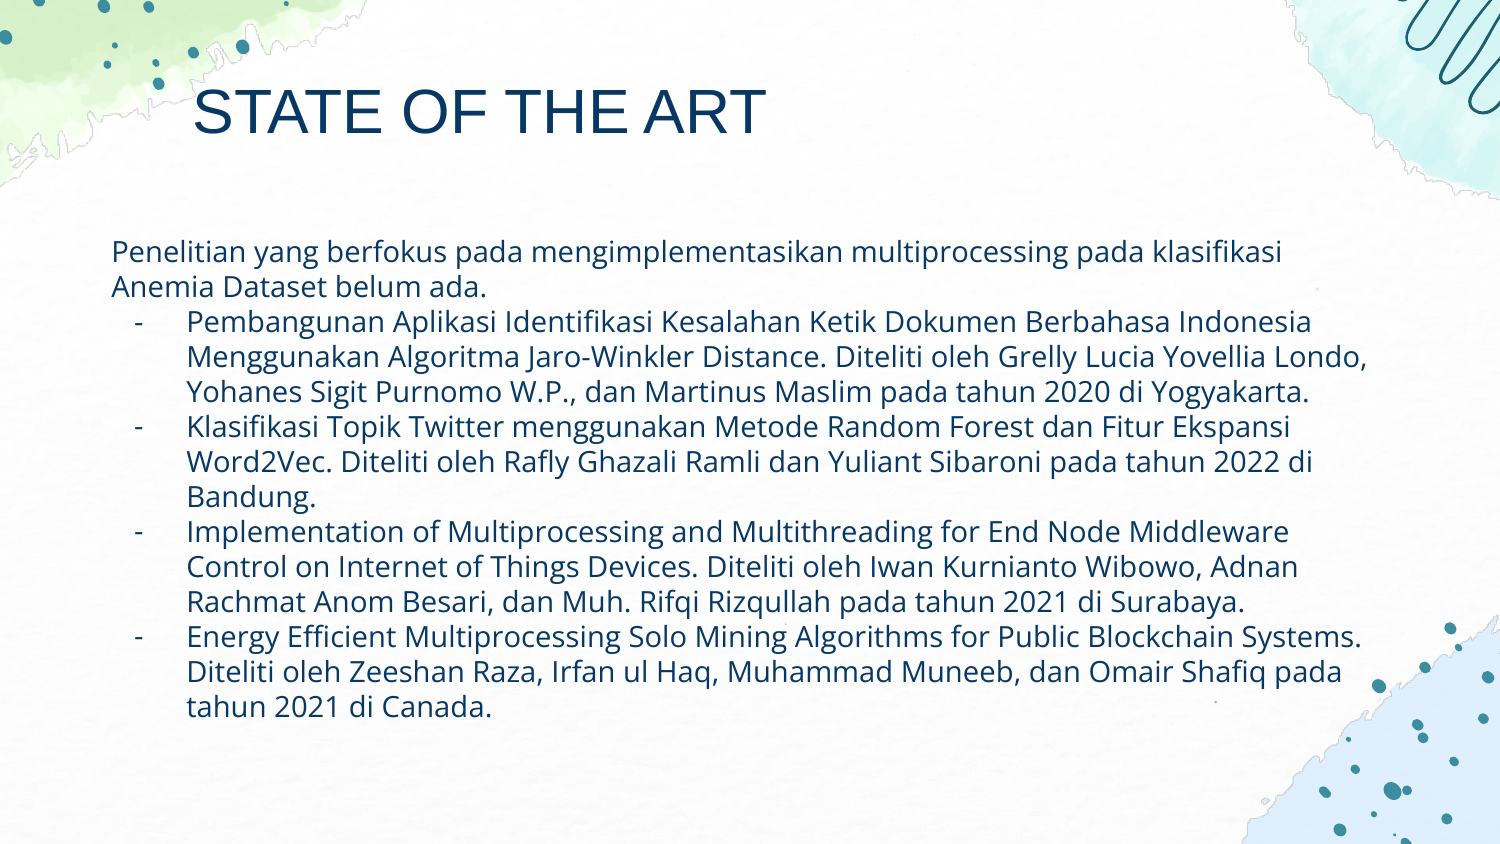

# STATE OF THE ART
Penelitian yang berfokus pada mengimplementasikan multiprocessing pada klasifikasi Anemia Dataset belum ada.
Pembangunan Aplikasi Identifikasi Kesalahan Ketik Dokumen Berbahasa Indonesia Menggunakan Algoritma Jaro-Winkler Distance. Diteliti oleh Grelly Lucia Yovellia Londo, Yohanes Sigit Purnomo W.P., dan Martinus Maslim pada tahun 2020 di Yogyakarta.
Klasifikasi Topik Twitter menggunakan Metode Random Forest dan Fitur Ekspansi Word2Vec. Diteliti oleh Rafly Ghazali Ramli dan Yuliant Sibaroni pada tahun 2022 di Bandung.
Implementation of Multiprocessing and Multithreading for End Node Middleware Control on Internet of Things Devices. Diteliti oleh Iwan Kurnianto Wibowo, Adnan Rachmat Anom Besari, dan Muh. Rifqi Rizqullah pada tahun 2021 di Surabaya.
Energy Efficient Multiprocessing Solo Mining Algorithms for Public Blockchain Systems. Diteliti oleh Zeeshan Raza, Irfan ul Haq, Muhammad Muneeb, dan Omair Shafiq pada tahun 2021 di Canada.